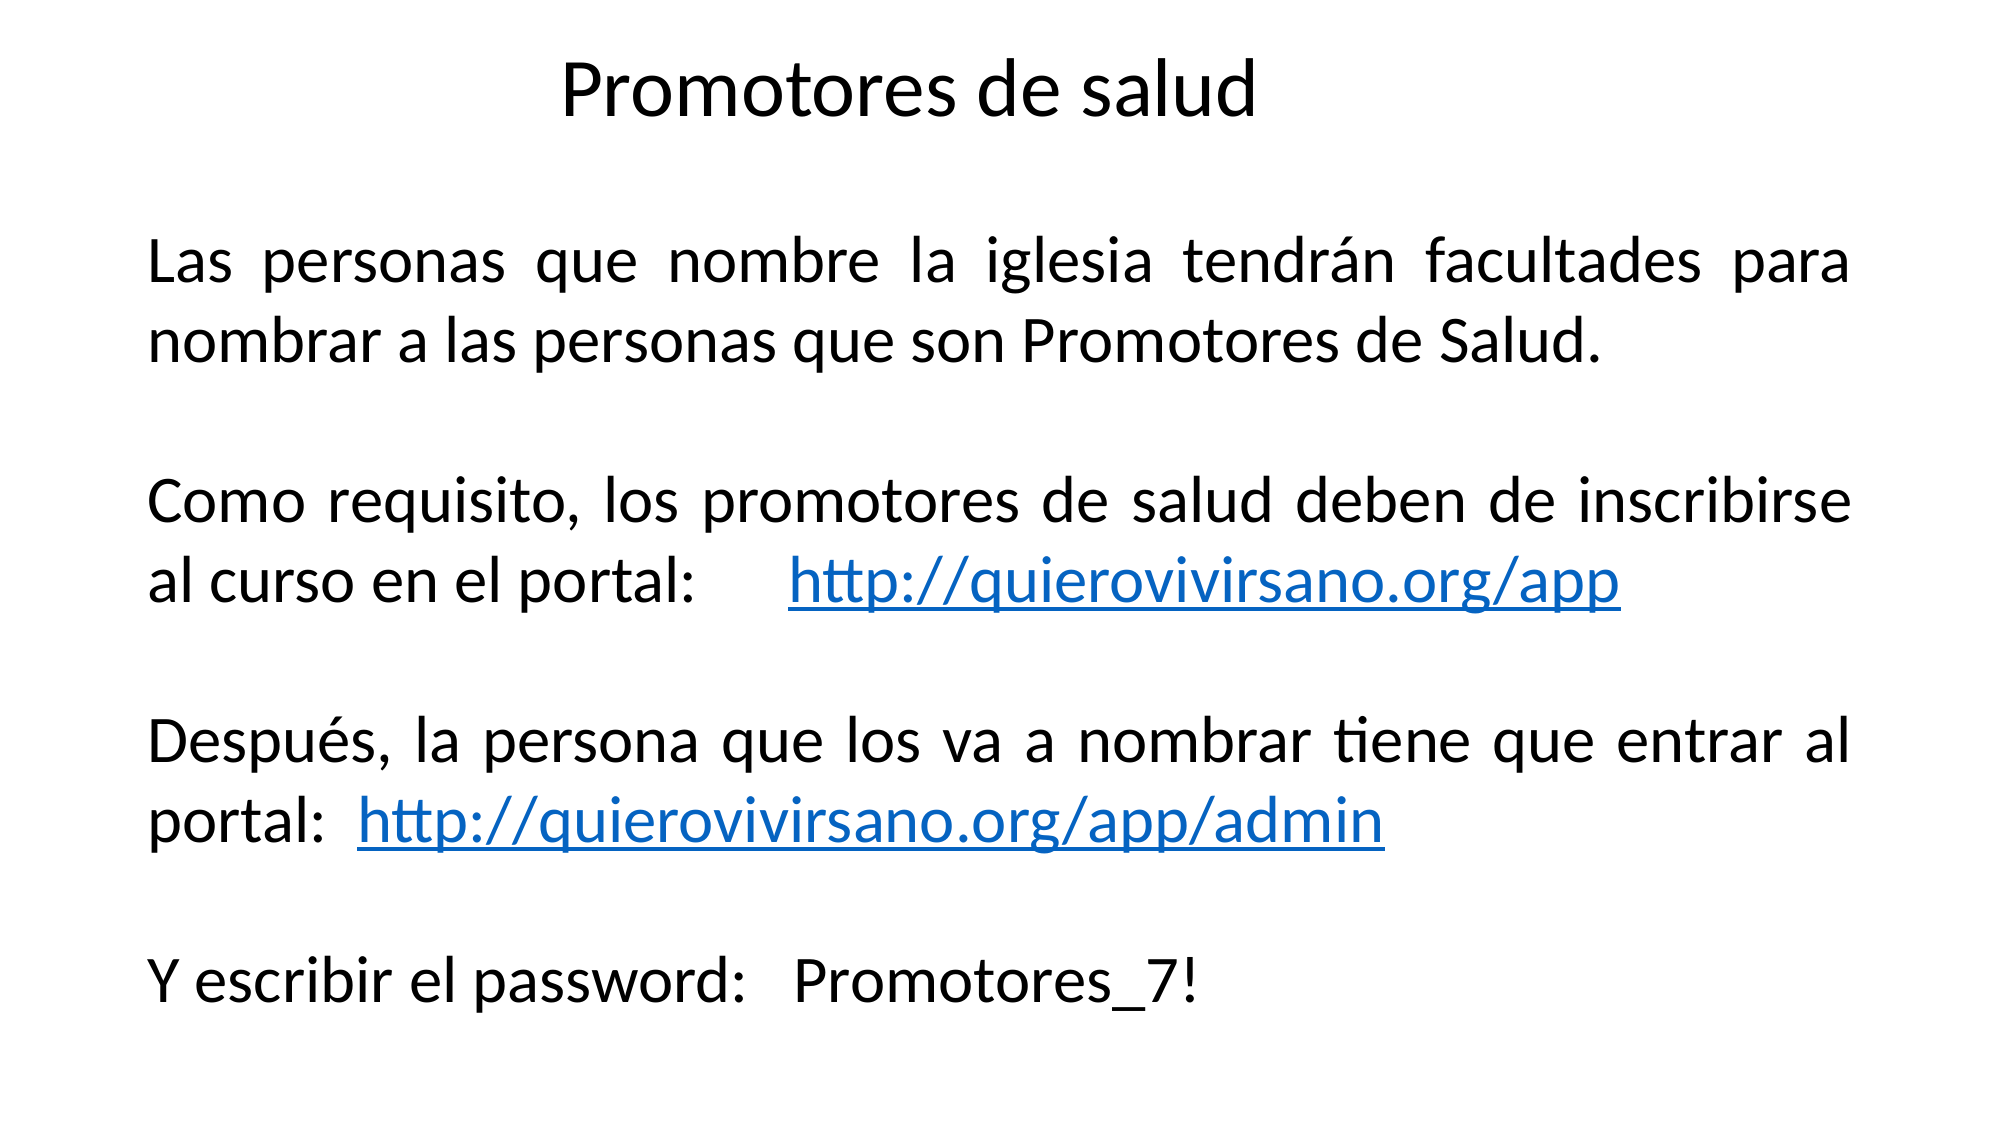

Promotores de salud
Las personas que nombre la iglesia tendrán facultades para nombrar a las personas que son Promotores de Salud.

Como requisito, los promotores de salud deben de inscribirse al curso en el portal:      http://quierovivirsano.org/app

Después, la persona que los va a nombrar tiene que entrar al portal:  http://quierovivirsano.org/app/admin

Y escribir el password:   Promotores_7!